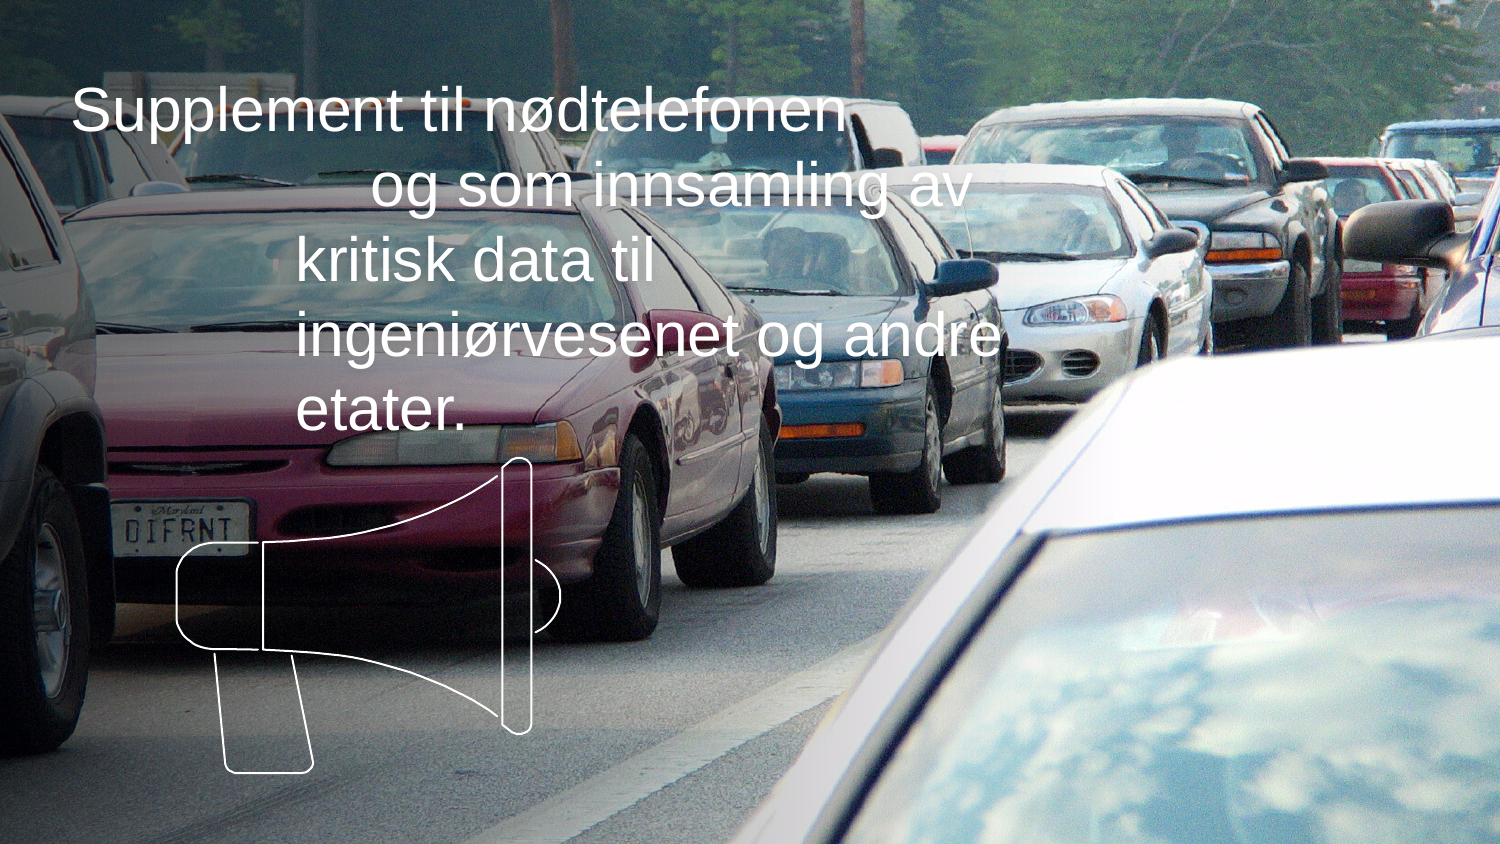

Supplement til nødtelefonen
og som innsamling av kritisk data til ingeniørvesenet og andre etater.